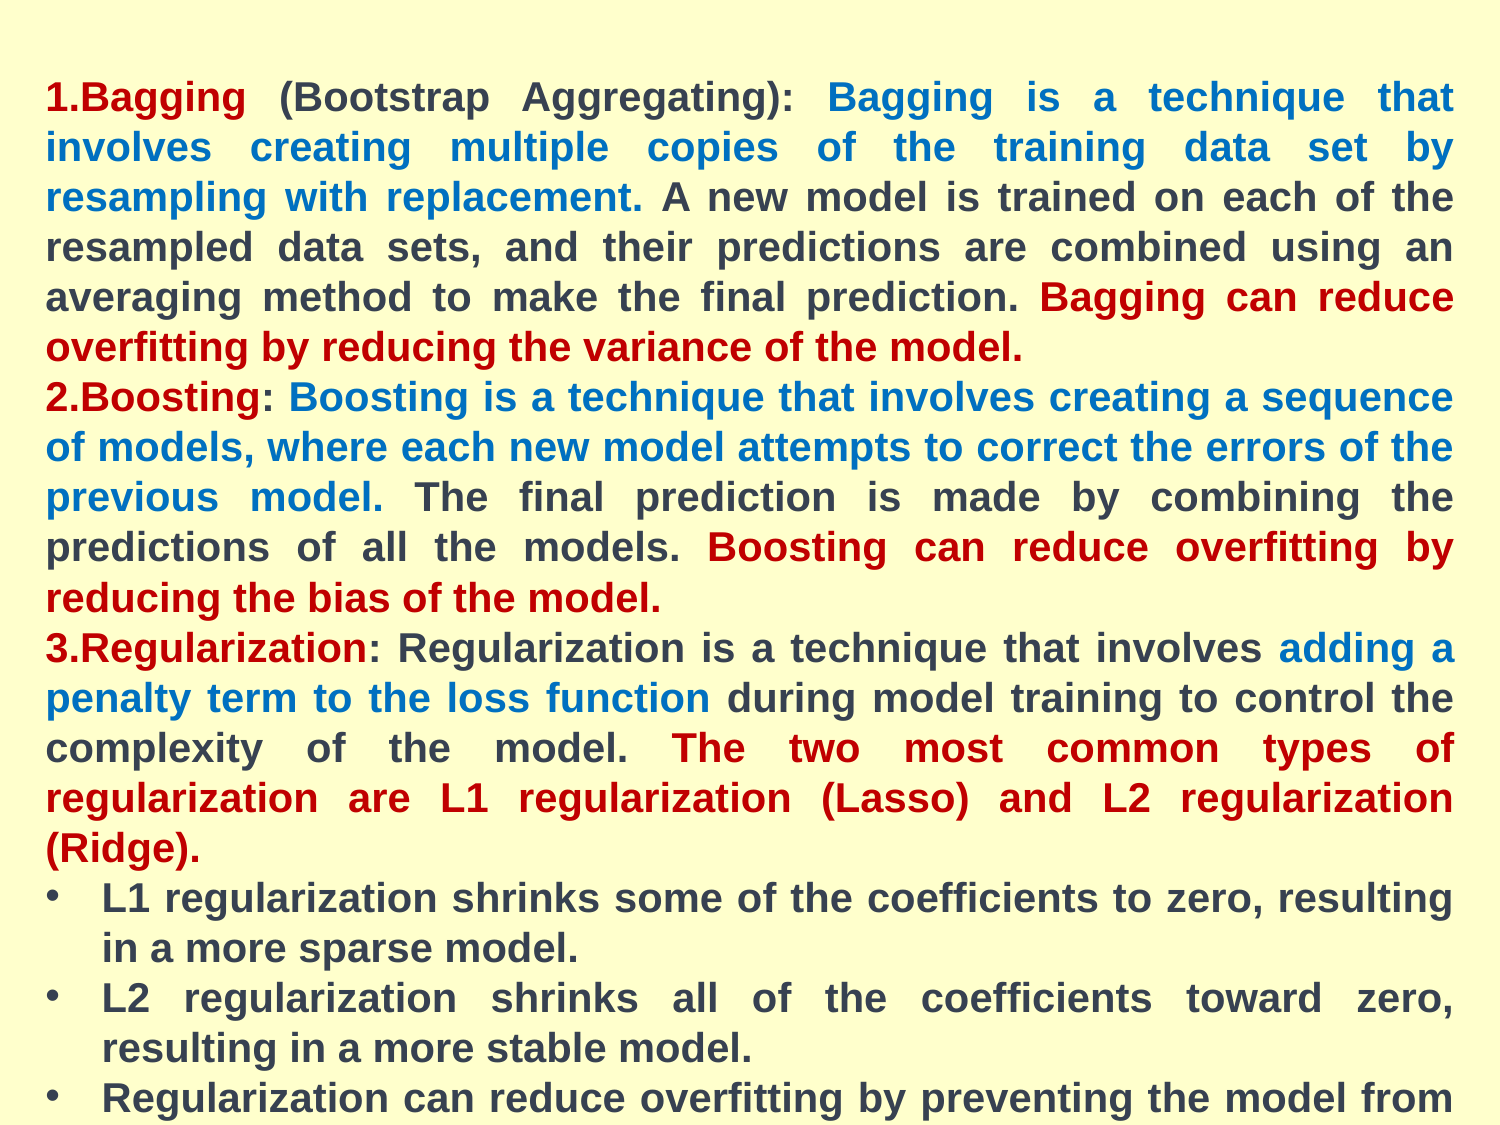

Bagging (Bootstrap Aggregating): Bagging is a technique that involves creating multiple copies of the training data set by resampling with replacement. A new model is trained on each of the resampled data sets, and their predictions are combined using an averaging method to make the final prediction. Bagging can reduce overfitting by reducing the variance of the model.
Boosting: Boosting is a technique that involves creating a sequence of models, where each new model attempts to correct the errors of the previous model. The final prediction is made by combining the predictions of all the models. Boosting can reduce overfitting by reducing the bias of the model.
Regularization: Regularization is a technique that involves adding a penalty term to the loss function during model training to control the complexity of the model. The two most common types of regularization are L1 regularization (Lasso) and L2 regularization (Ridge).
L1 regularization shrinks some of the coefficients to zero, resulting in a more sparse model.
L2 regularization shrinks all of the coefficients toward zero, resulting in a more stable model.
Regularization can reduce overfitting by preventing the model from becoming too complex.